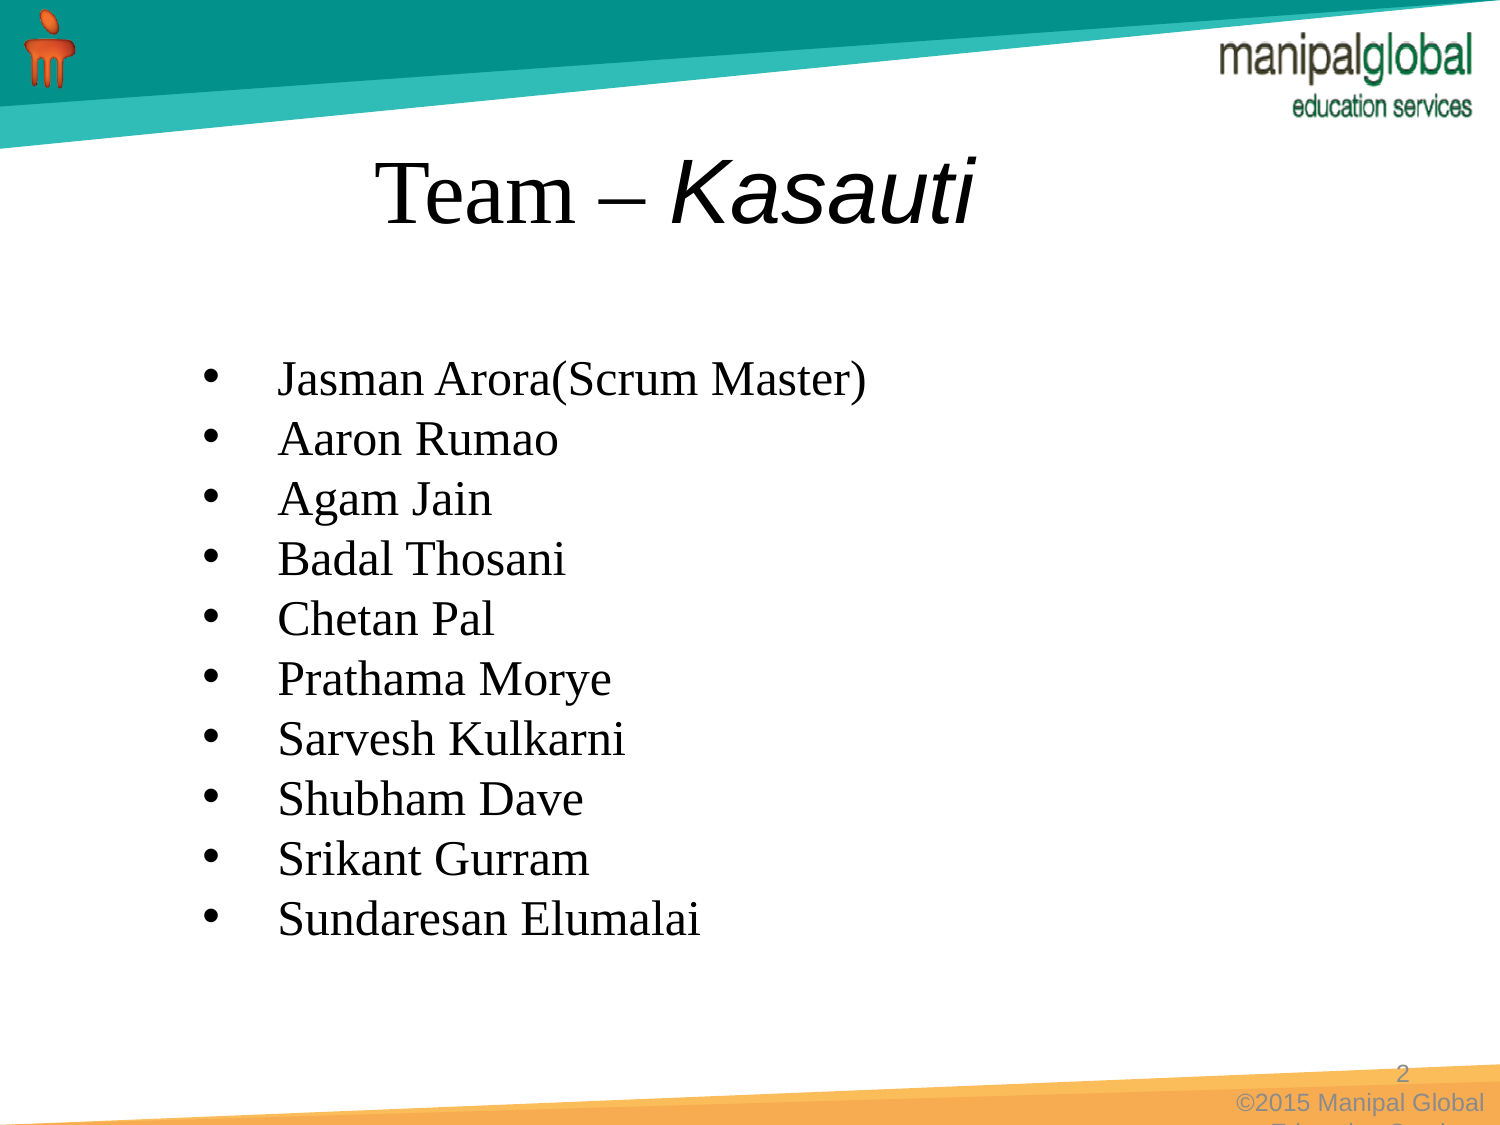

# Team – Kasauti
Jasman Arora(Scrum Master)
Aaron Rumao
Agam Jain
Badal Thosani
Chetan Pal
Prathama Morye
Sarvesh Kulkarni
Shubham Dave
Srikant Gurram
Sundaresan Elumalai

2